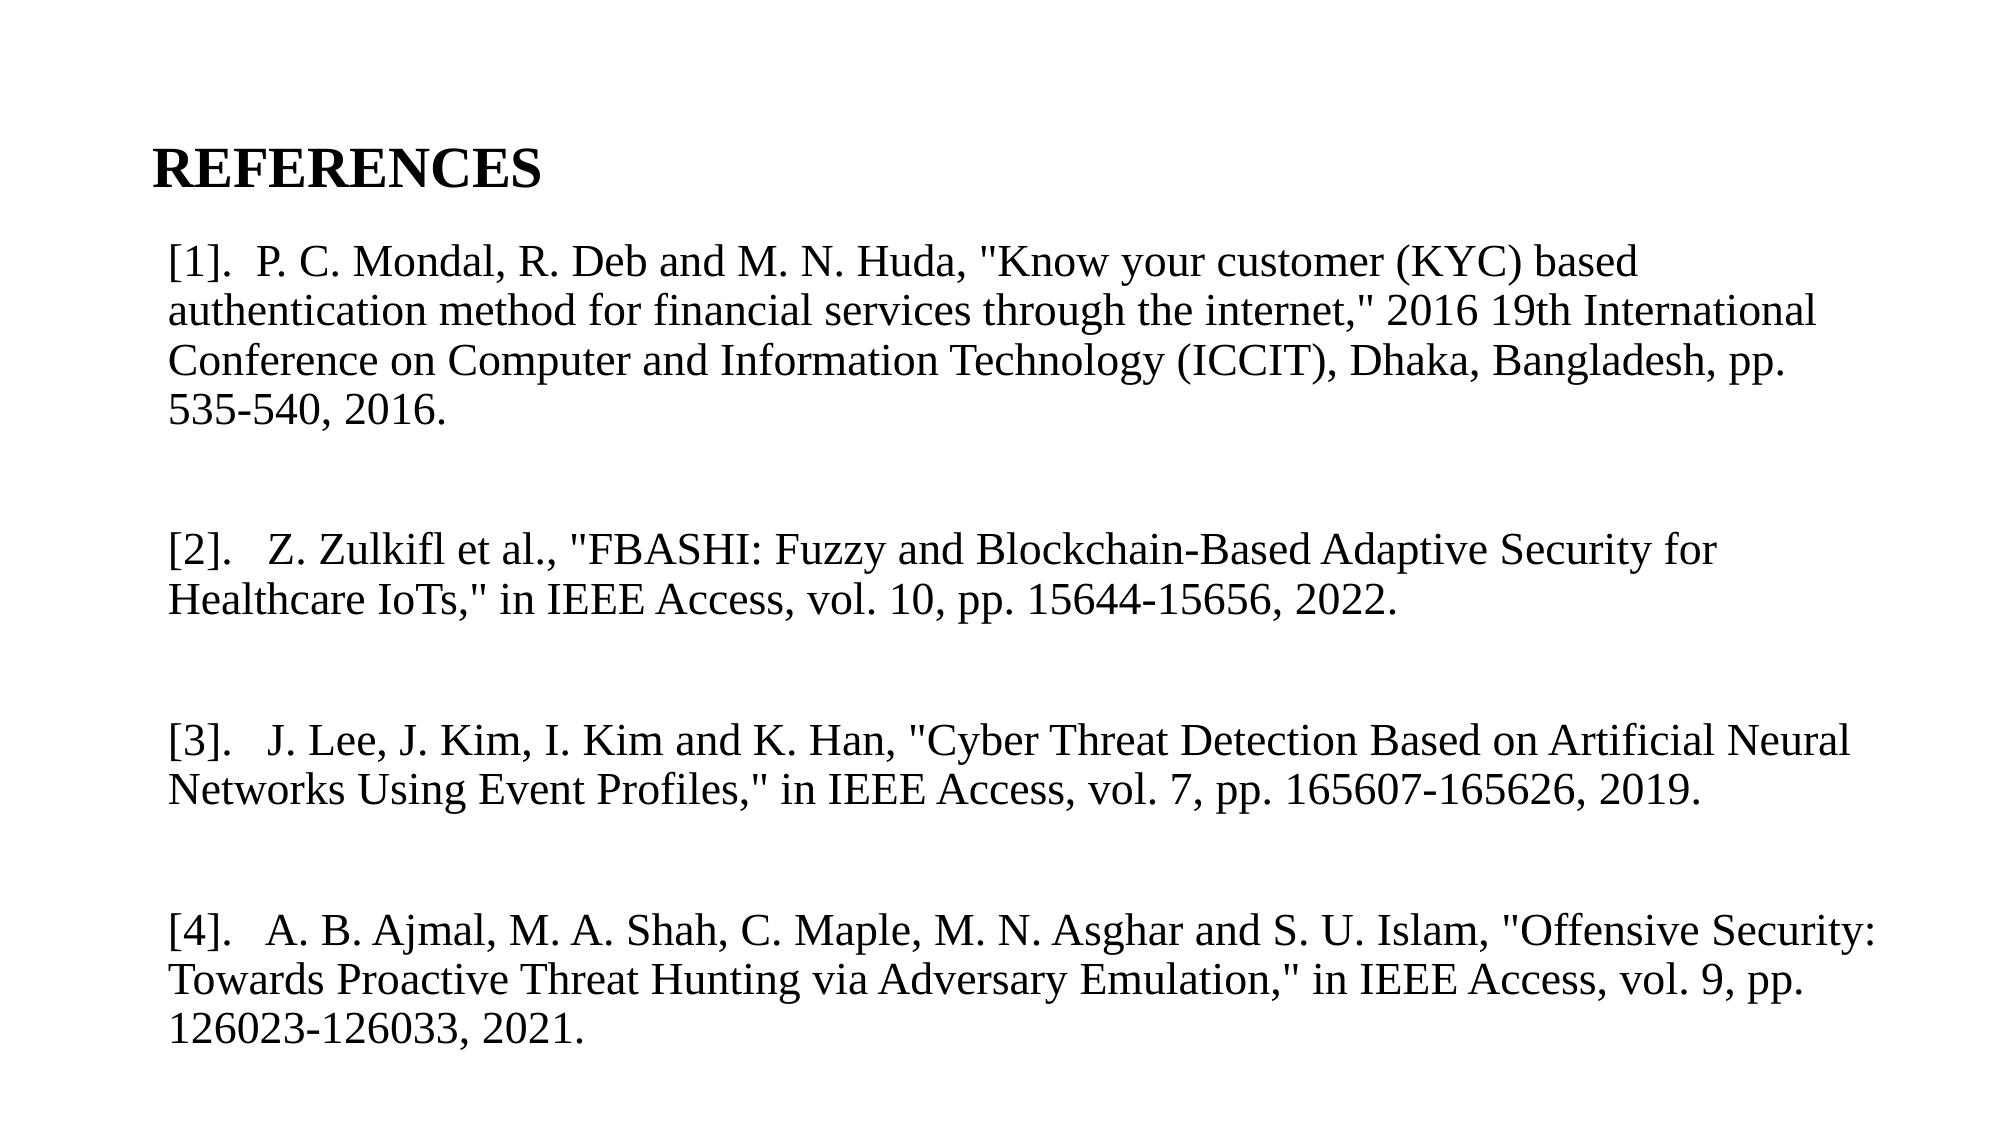

# REFERENCES
[1].  P. C. Mondal, R. Deb and M. N. Huda, "Know your customer (KYC) based authentication method for financial services through the internet," 2016 19th International Conference on Computer and Information Technology (ICCIT), Dhaka, Bangladesh, pp. 535-540, 2016.

[2].   Z. Zulkifl et al., "FBASHI: Fuzzy and Blockchain-Based Adaptive Security for Healthcare IoTs," in IEEE Access, vol. 10, pp. 15644-15656, 2022.

[3].   J. Lee, J. Kim, I. Kim and K. Han, "Cyber Threat Detection Based on Artificial Neural Networks Using Event Profiles," in IEEE Access, vol. 7, pp. 165607-165626, 2019.

[4].   A. B. Ajmal, M. A. Shah, C. Maple, M. N. Asghar and S. U. Islam, "Offensive Security: Towards Proactive Threat Hunting via Adversary Emulation," in IEEE Access, vol. 9, pp. 126023-126033, 2021.